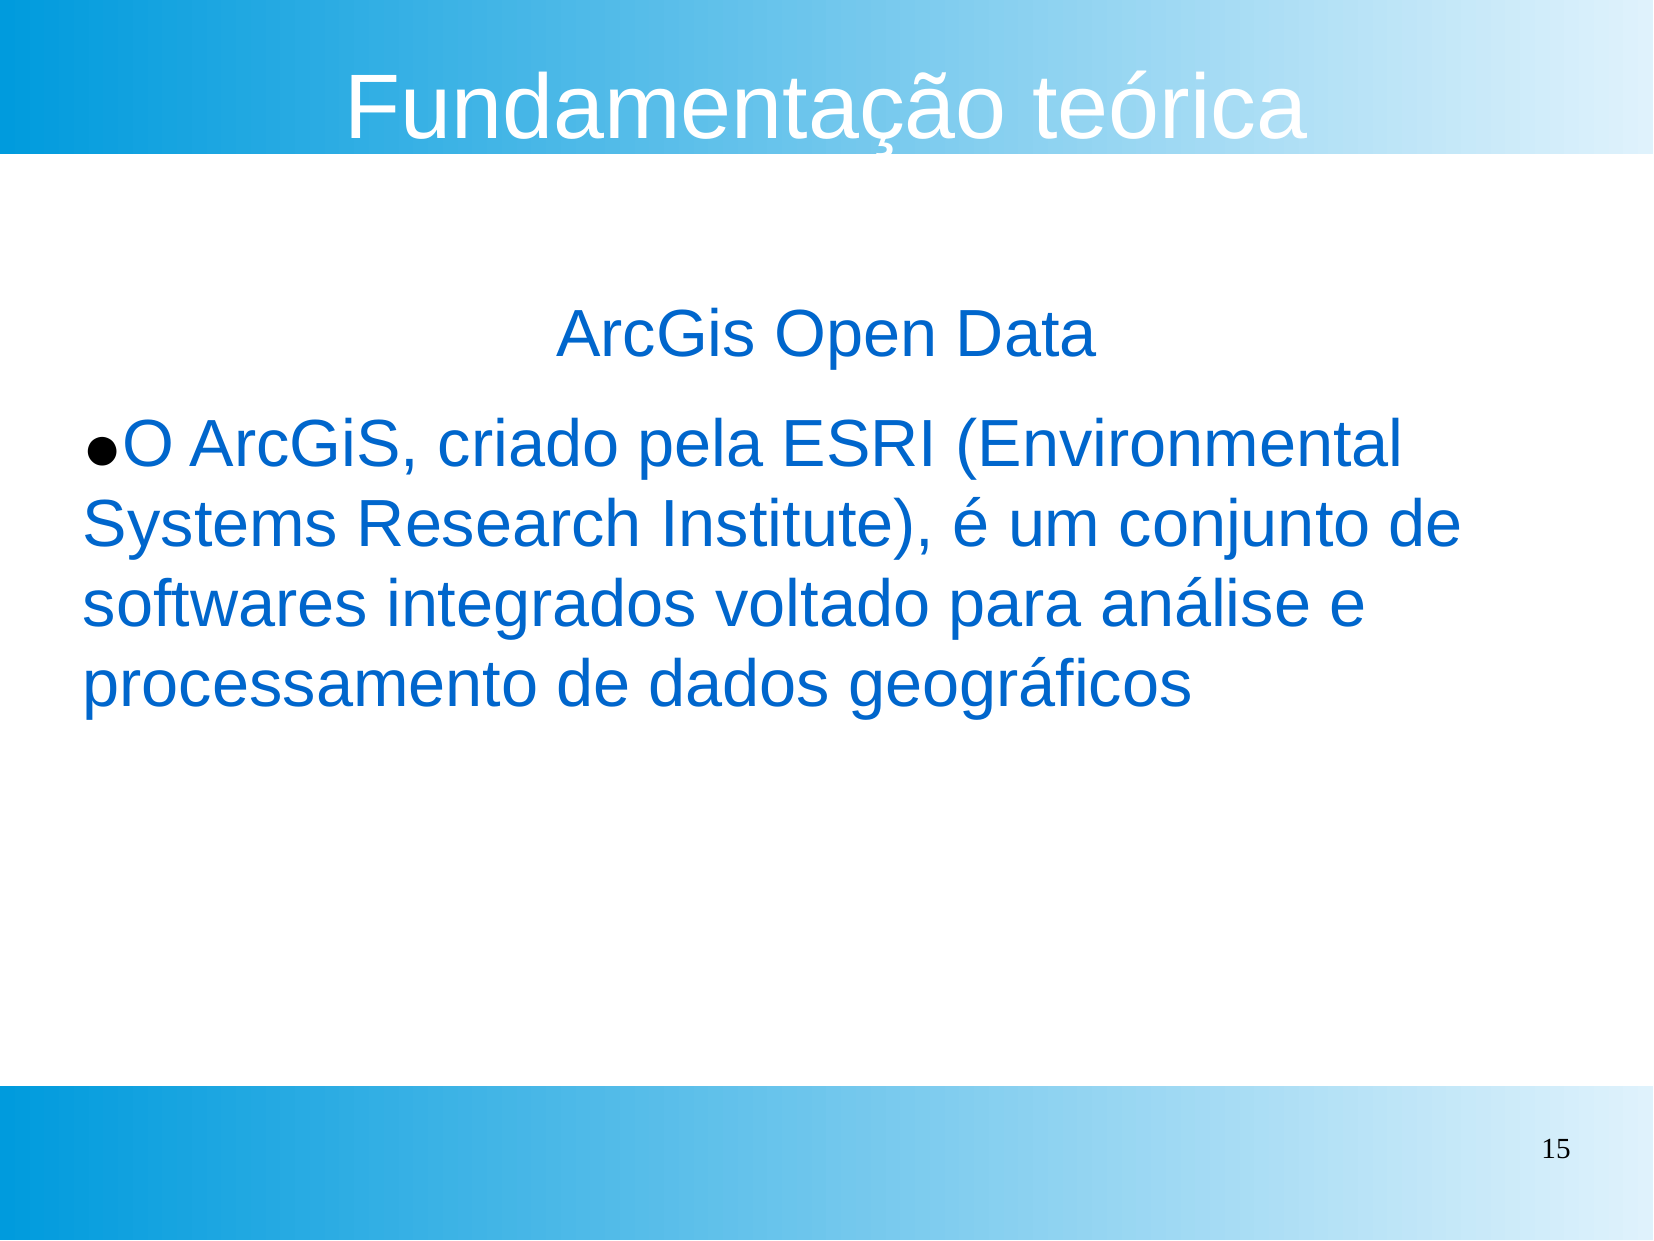

Fundamentação teórica
ArcGis Open Data
O ArcGiS, criado pela ESRI (Environmental Systems Research Institute), é um conjunto de softwares integrados voltado para análise e processamento de dados geográficos
15